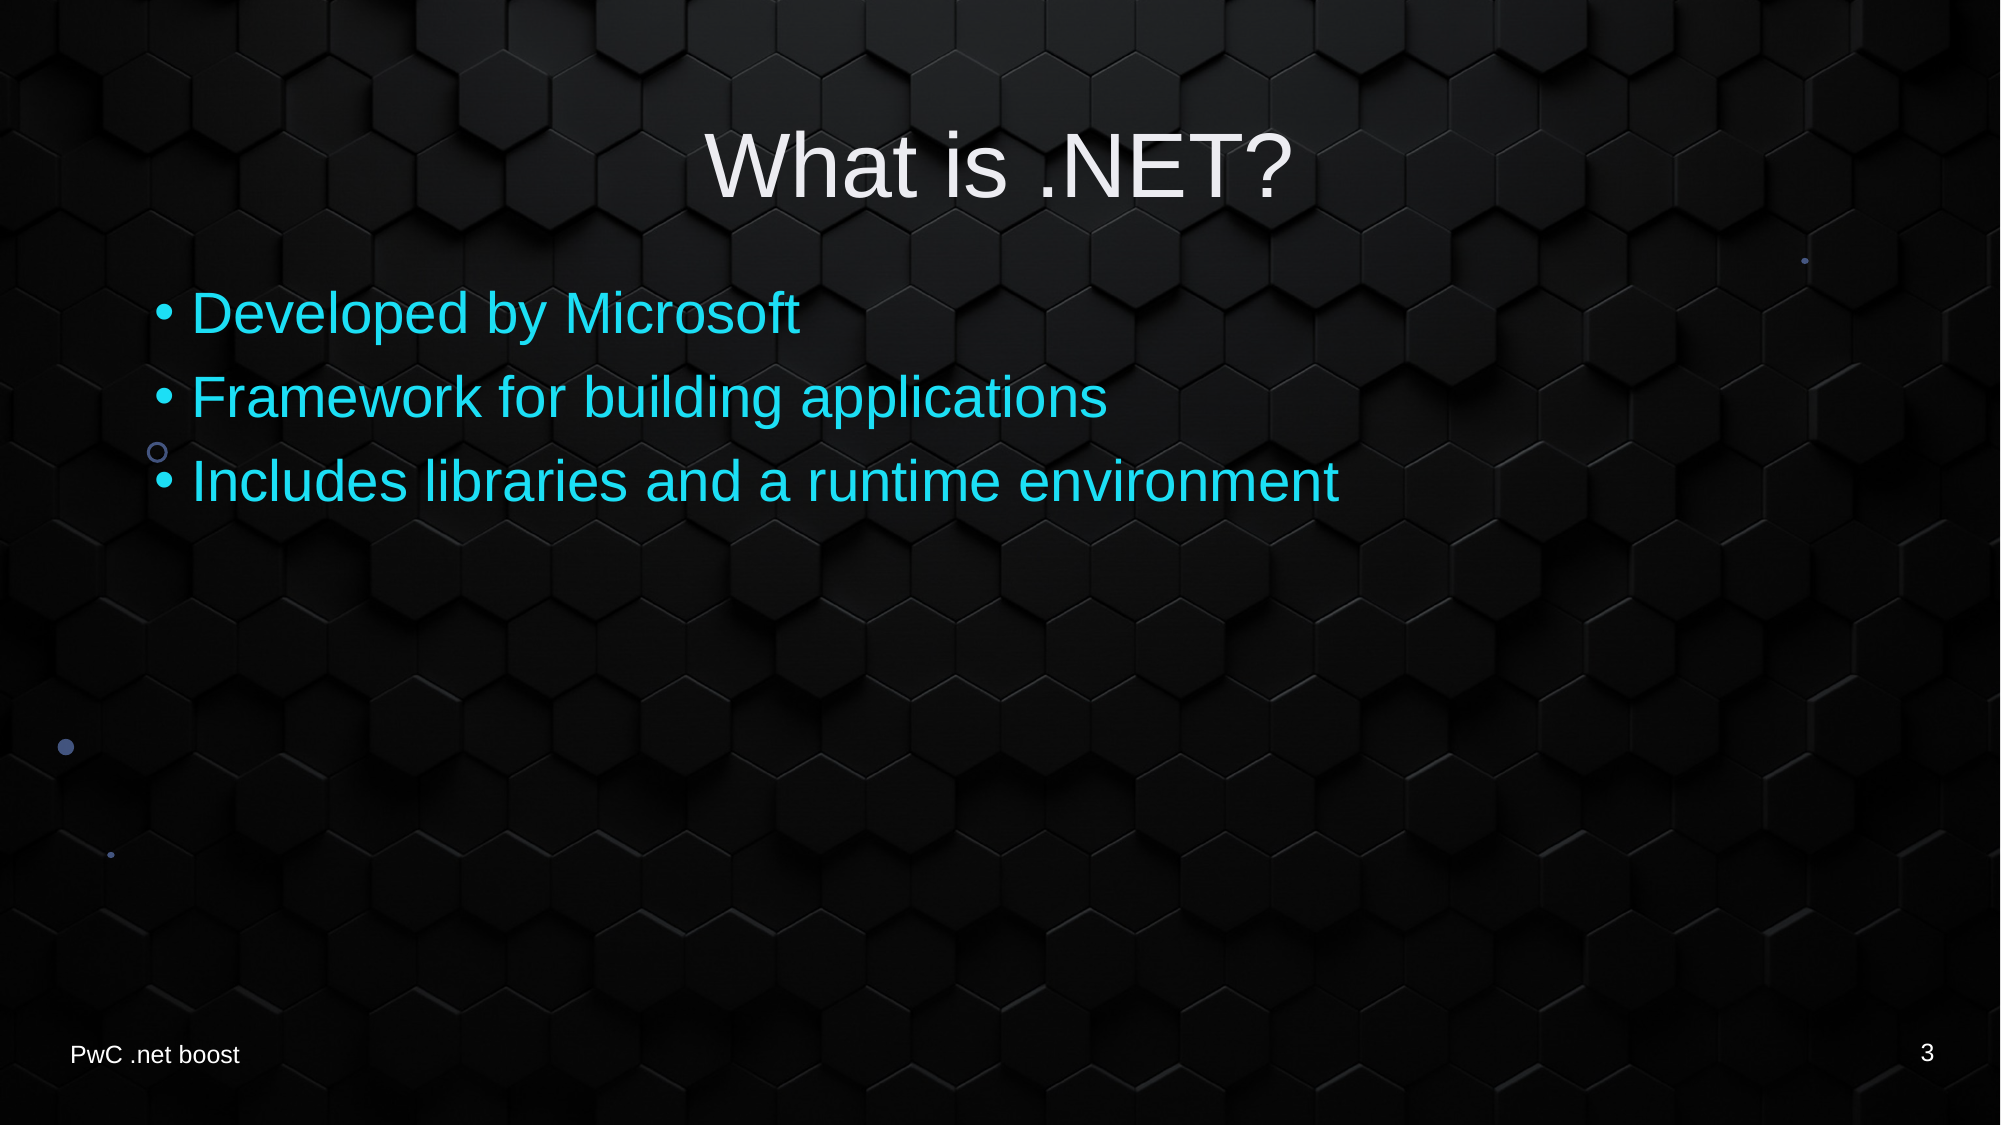

# What is .NET?
 Developed by Microsoft
 Framework for building applications
 Includes libraries and a runtime environment

3
PwC .net boost